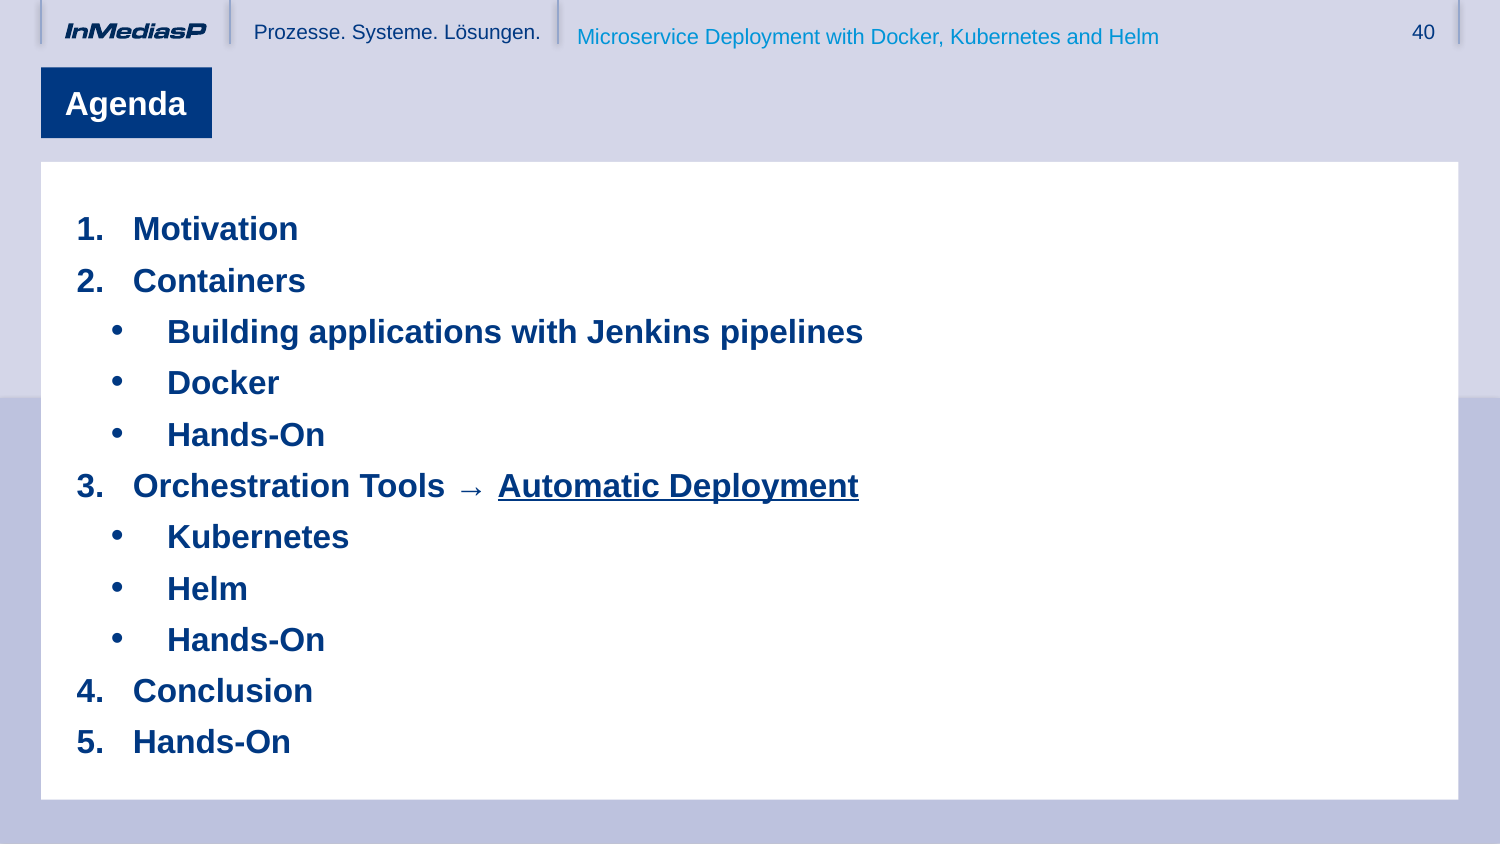

Microservice Deployment with Docker, Kubernetes and Helm
# Agenda
Motivation
Containers
Building applications with Jenkins pipelines
Docker
Hands-On
Orchestration Tools → Automatic Deployment
Kubernetes
Helm
Hands-On
Conclusion
Hands-On